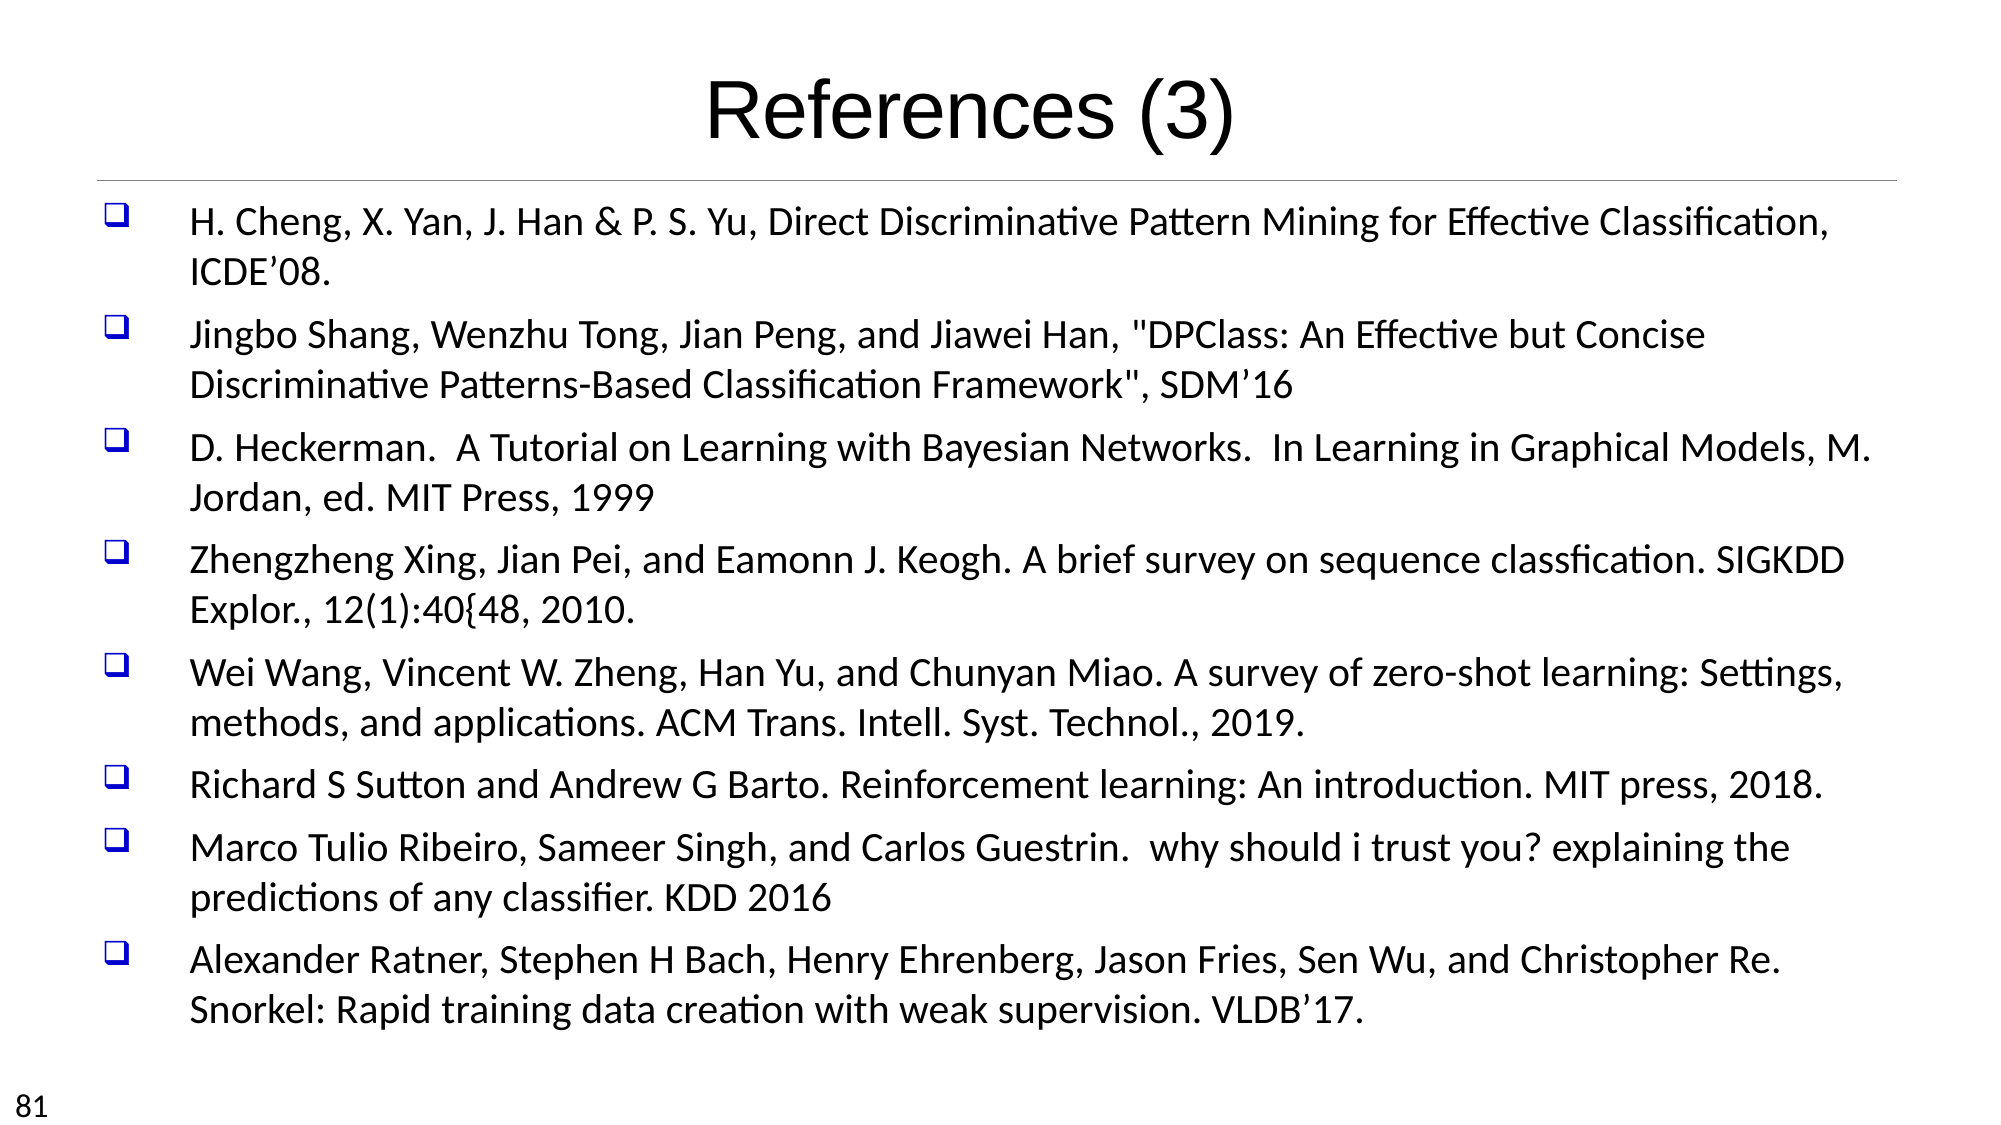

# References (3)
H. Cheng, X. Yan, J. Han & P. S. Yu, Direct Discriminative Pattern Mining for Effective Classification, ICDE’08.
Jingbo Shang, Wenzhu Tong, Jian Peng, and Jiawei Han, "DPClass: An Effective but Concise Discriminative Patterns-Based Classification Framework", SDM’16
D. Heckerman.  A Tutorial on Learning with Bayesian Networks.  In Learning in Graphical Models, M. Jordan, ed. MIT Press, 1999
Zhengzheng Xing, Jian Pei, and Eamonn J. Keogh. A brief survey on sequence classfication. SIGKDD Explor., 12(1):40{48, 2010.
Wei Wang, Vincent W. Zheng, Han Yu, and Chunyan Miao. A survey of zero-shot learning: Settings, methods, and applications. ACM Trans. Intell. Syst. Technol., 2019.
Richard S Sutton and Andrew G Barto. Reinforcement learning: An introduction. MIT press, 2018.
Marco Tulio Ribeiro, Sameer Singh, and Carlos Guestrin.  why should i trust you? explaining the predictions of any classifier. KDD 2016
Alexander Ratner, Stephen H Bach, Henry Ehrenberg, Jason Fries, Sen Wu, and Christopher Re. Snorkel: Rapid training data creation with weak supervision. VLDB’17.